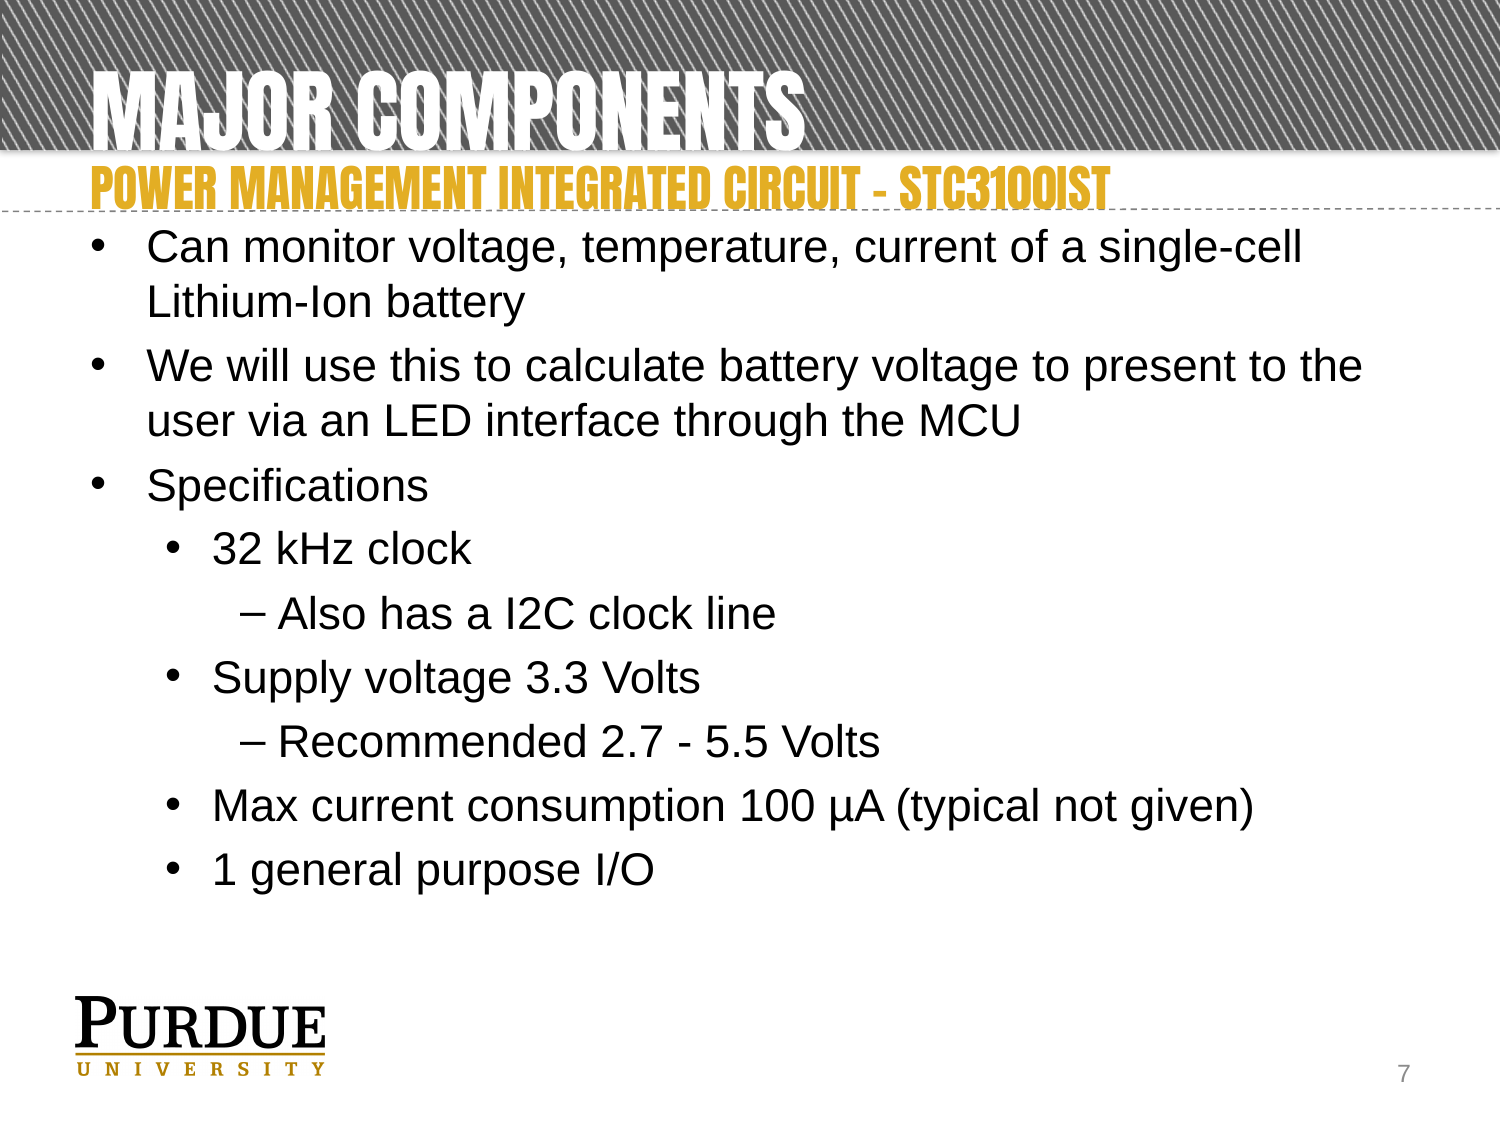

# Major Components
Power management integrated circuit – STC3100IST
Can monitor voltage, temperature, current of a single-cell Lithium-Ion battery
We will use this to calculate battery voltage to present to the user via an LED interface through the MCU
Specifications
32 kHz clock
Also has a I2C clock line
Supply voltage 3.3 Volts
Recommended 2.7 - 5.5 Volts
Max current consumption 100 µA (typical not given)
1 general purpose I/O

7